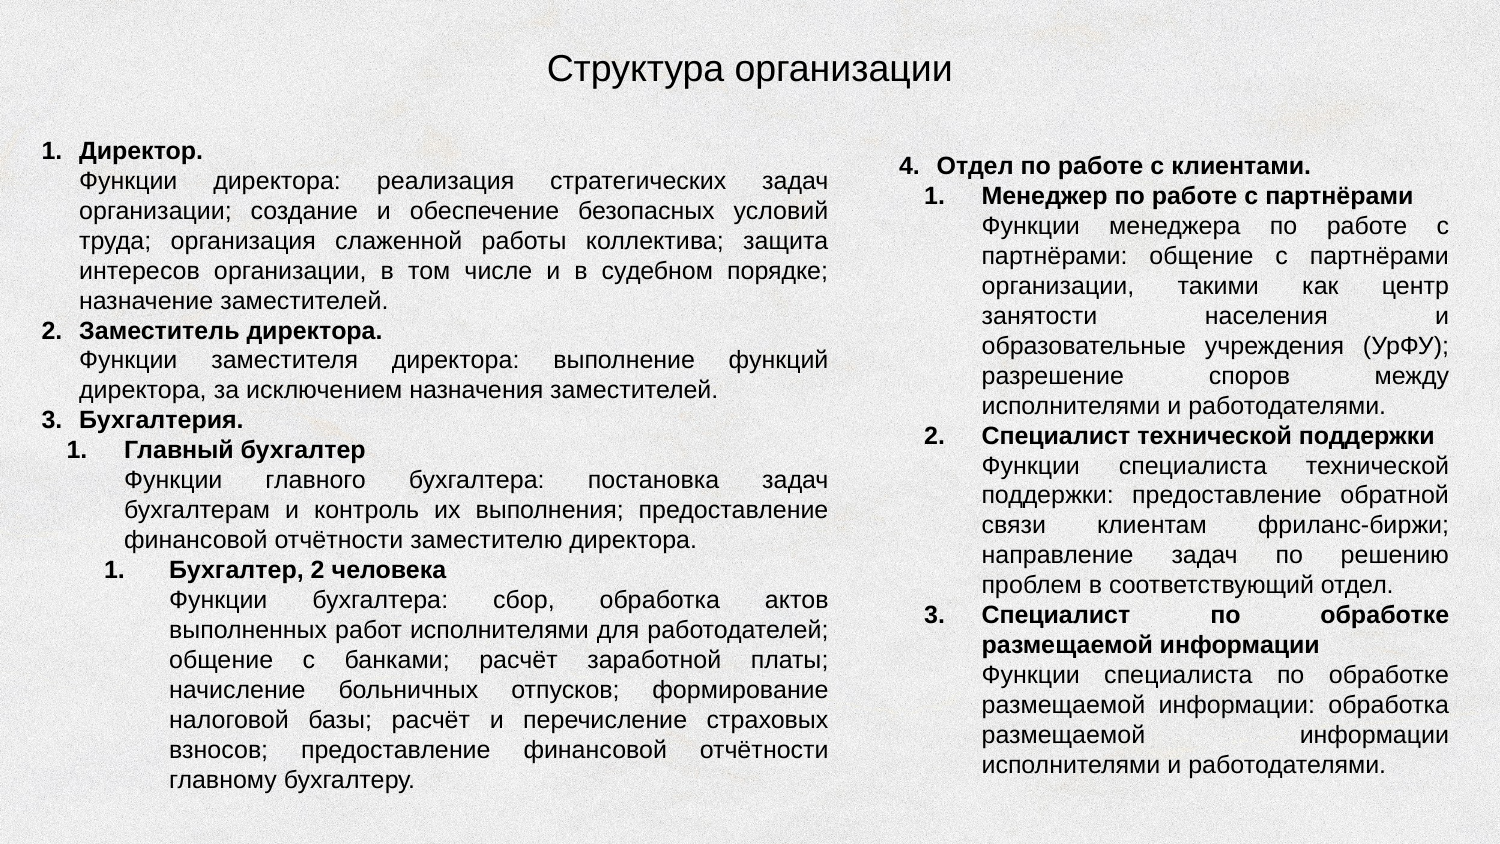

Структура организации
Директор.
Функции директора: реализация стратегических задач организации; создание и обеспечение безопасных условий труда; организация слаженной работы коллектива; защита интересов организации, в том числе и в судебном порядке; назначение заместителей.
Заместитель директора.
Функции заместителя директора: выполнение функций директора, за исключением назначения заместителей.
Бухгалтерия.
Главный бухгалтер
Функции главного бухгалтера: постановка задач бухгалтерам и контроль их выполнения; предоставление финансовой отчётности заместителю директора.
Бухгалтер, 2 человека
Функции бухгалтера: сбор, обработка актов выполненных работ исполнителями для работодателей; общение с банками; расчёт заработной платы; начисление больничных отпусков; формирование налоговой базы; расчёт и перечисление страховых взносов; предоставление финансовой отчётности главному бухгалтеру.
Отдел по работе с клиентами.
Менеджер по работе с партнёрами
Функции менеджера по работе с партнёрами: общение с партнёрами организации, такими как центр занятости населения и образовательные учреждения (УрФУ); разрешение споров между исполнителями и работодателями.
Специалист технической поддержки
Функции специалиста технической поддержки: предоставление обратной связи клиентам фриланс-биржи; направление задач по решению проблем в соответствующий отдел.
Специалист по обработке размещаемой информации
Функции специалиста по обработке размещаемой информации: обработка размещаемой информации исполнителями и работодателями.